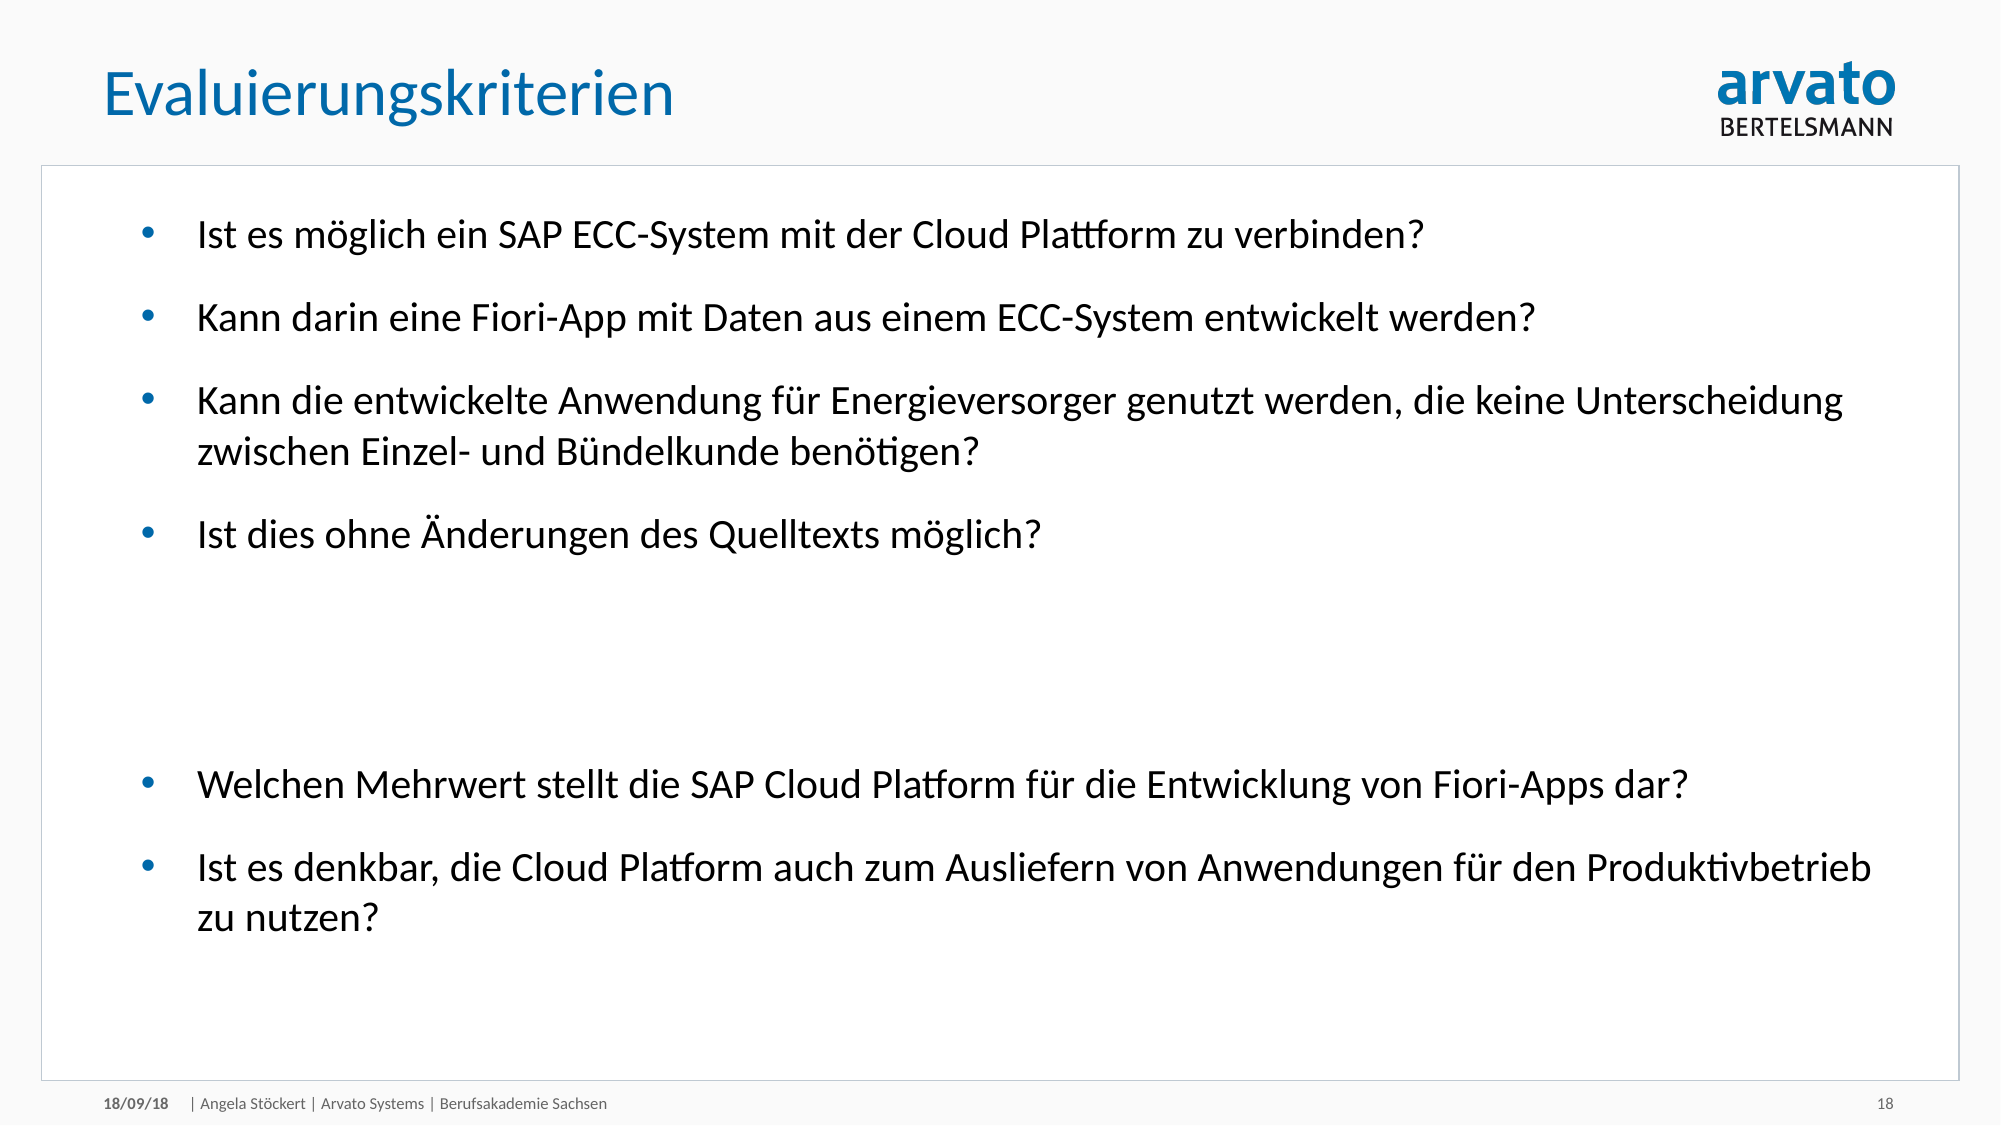

# Evaluierungskriterien
Ist es möglich ein SAP ECC-System mit der Cloud Plattform zu verbinden?
Kann darin eine Fiori-App mit Daten aus einem ECC-System entwickelt werden?
Kann die entwickelte Anwendung für Energieversorger genutzt werden, die keine Unterscheidung zwischen Einzel- und Bündelkunde benötigen?
Ist dies ohne Änderungen des Quelltexts möglich?

Welchen Mehrwert stellt die SAP Cloud Platform für die Entwicklung von Fiori-Apps dar?
Ist es denkbar, die Cloud Platform auch zum Ausliefern von Anwendungen für den Produktivbetrieb zu nutzen?
18/09/18
| Angela Stöckert | Arvato Systems | Berufsakademie Sachsen
18